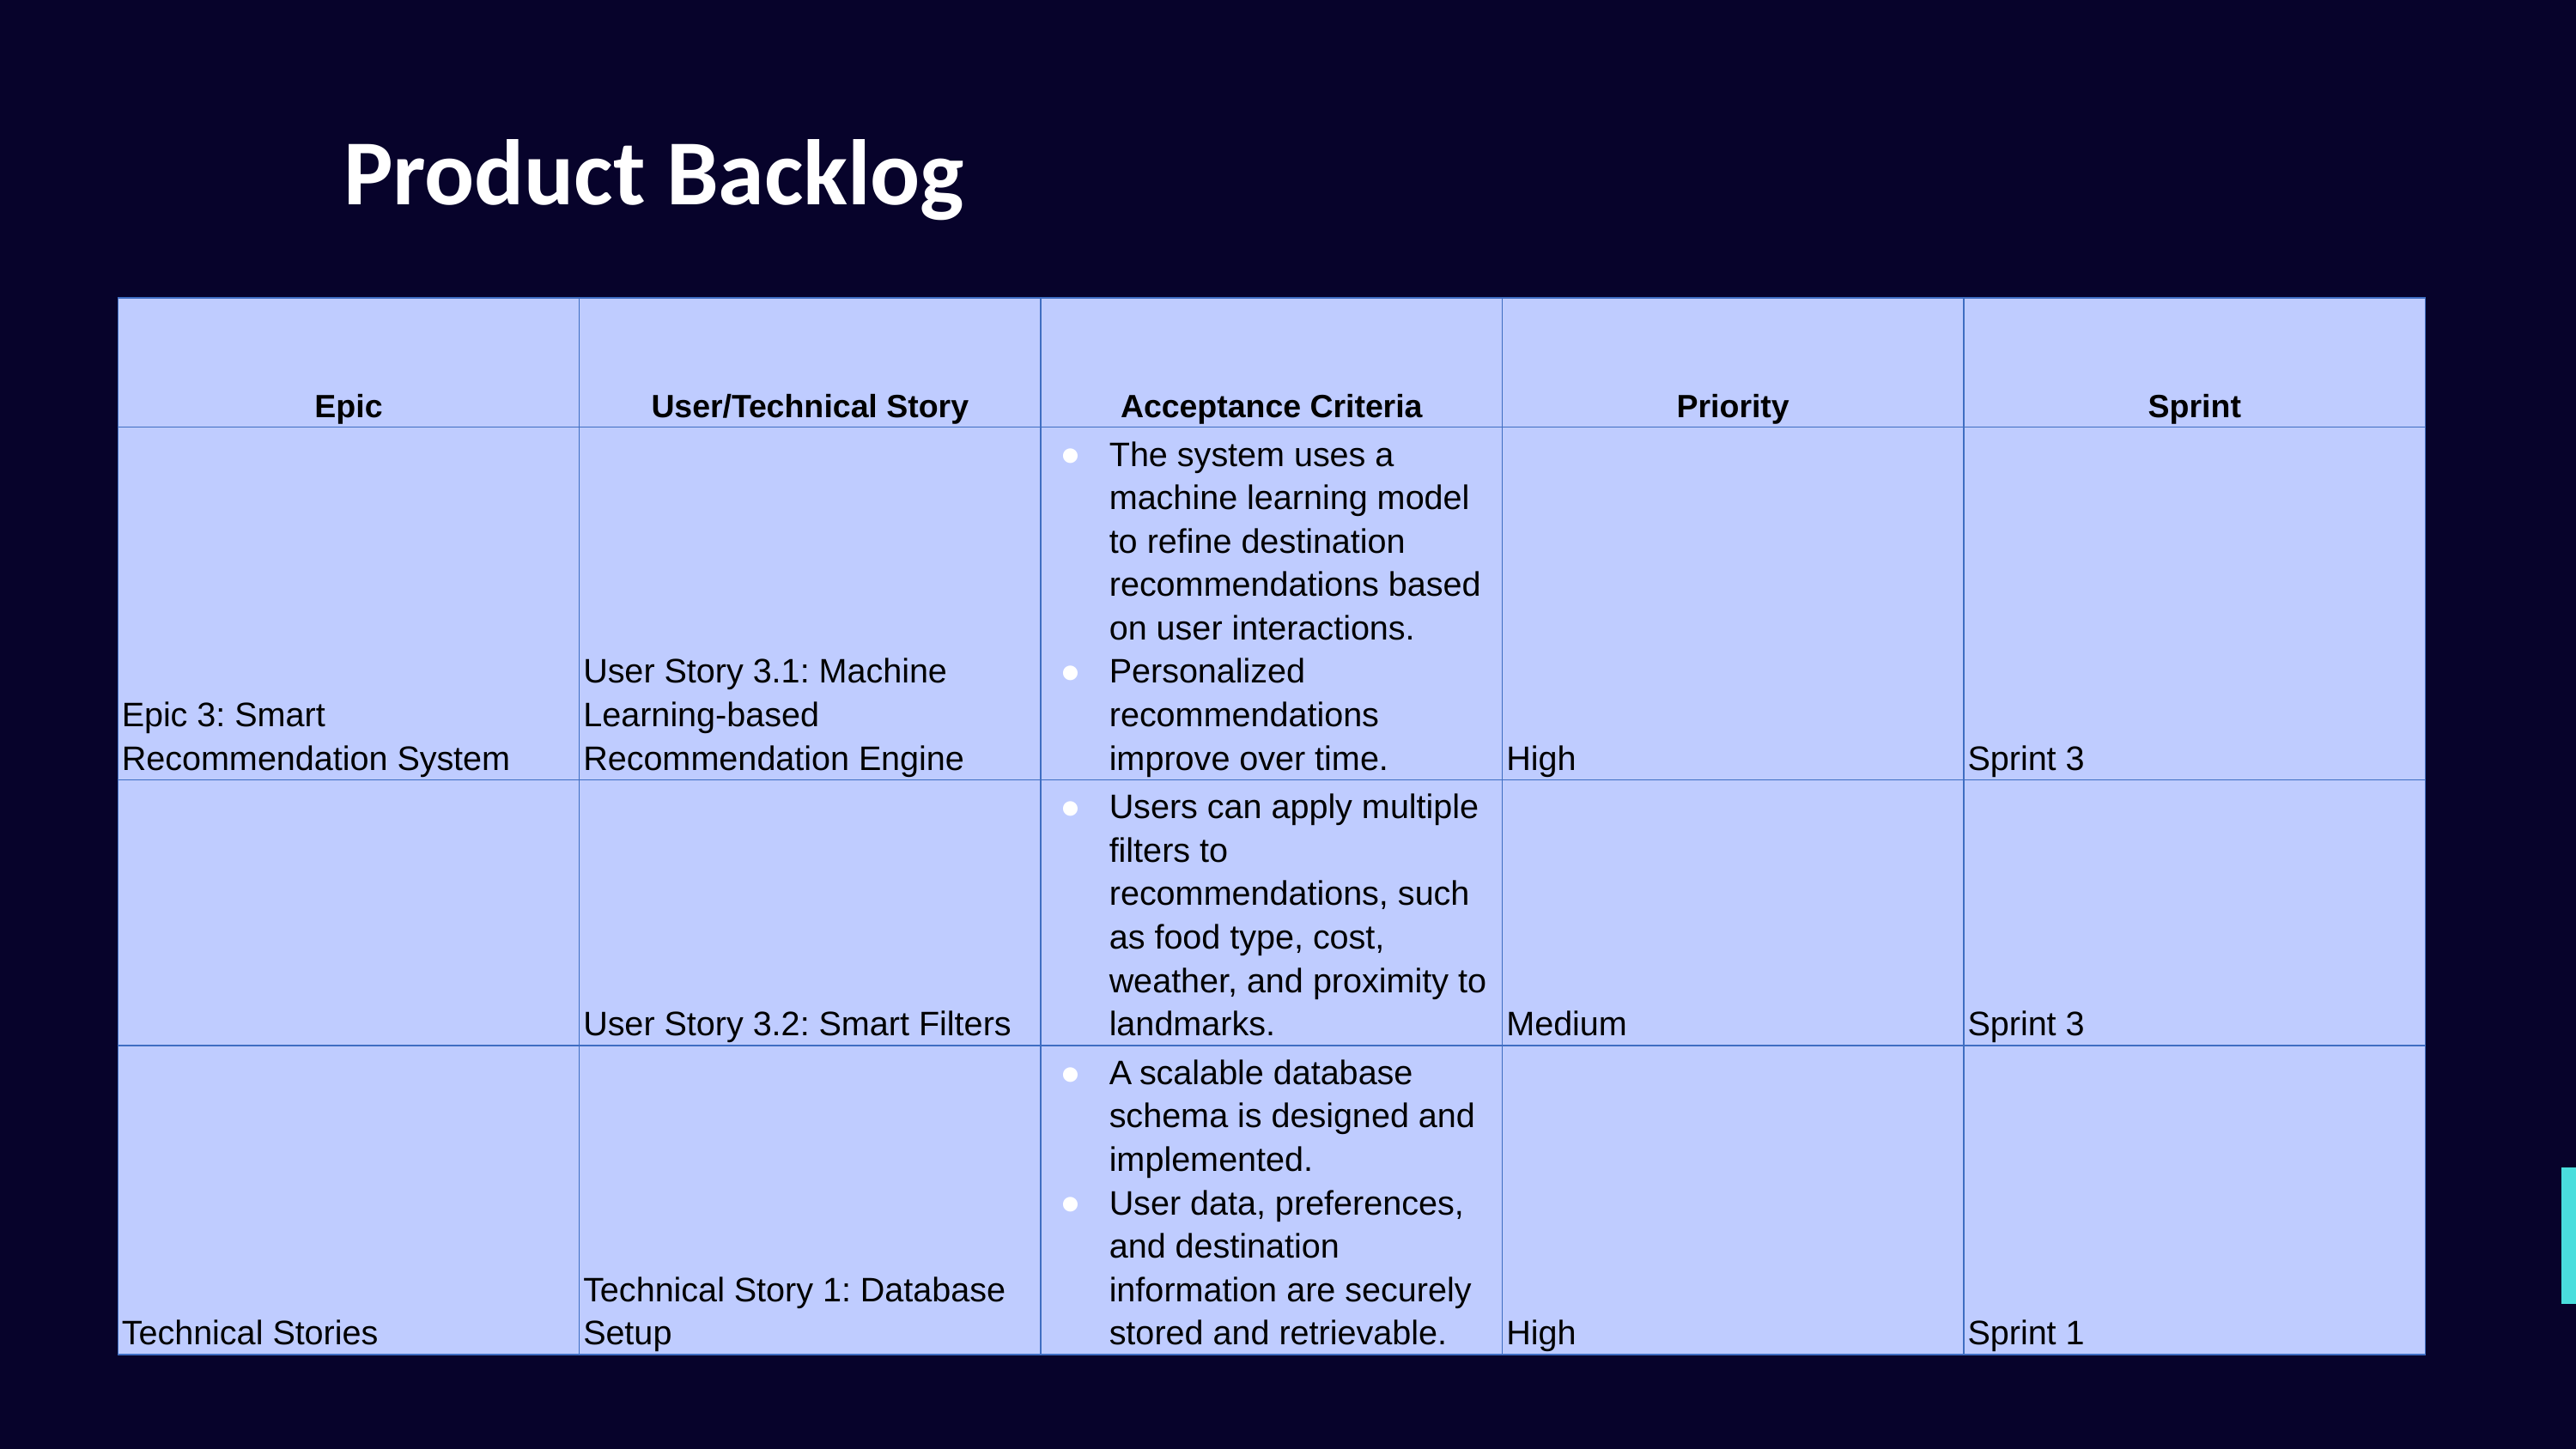

Product Backlog
| Epic | User/Technical Story | Acceptance Criteria | Priority | Sprint |
| --- | --- | --- | --- | --- |
| Epic 3: Smart Recommendation System | User Story 3.1: Machine Learning-based Recommendation Engine | The system uses a machine learning model to refine destination recommendations based on user interactions. Personalized recommendations improve over time. | High | Sprint 3 |
|  | User Story 3.2: Smart Filters | Users can apply multiple filters to recommendations, such as food type, cost, weather, and proximity to landmarks. | Medium | Sprint 3 |
| Technical Stories | Technical Story 1: Database Setup | A scalable database schema is designed and implemented. User data, preferences, and destination information are securely stored and retrievable. | High | Sprint 1 |